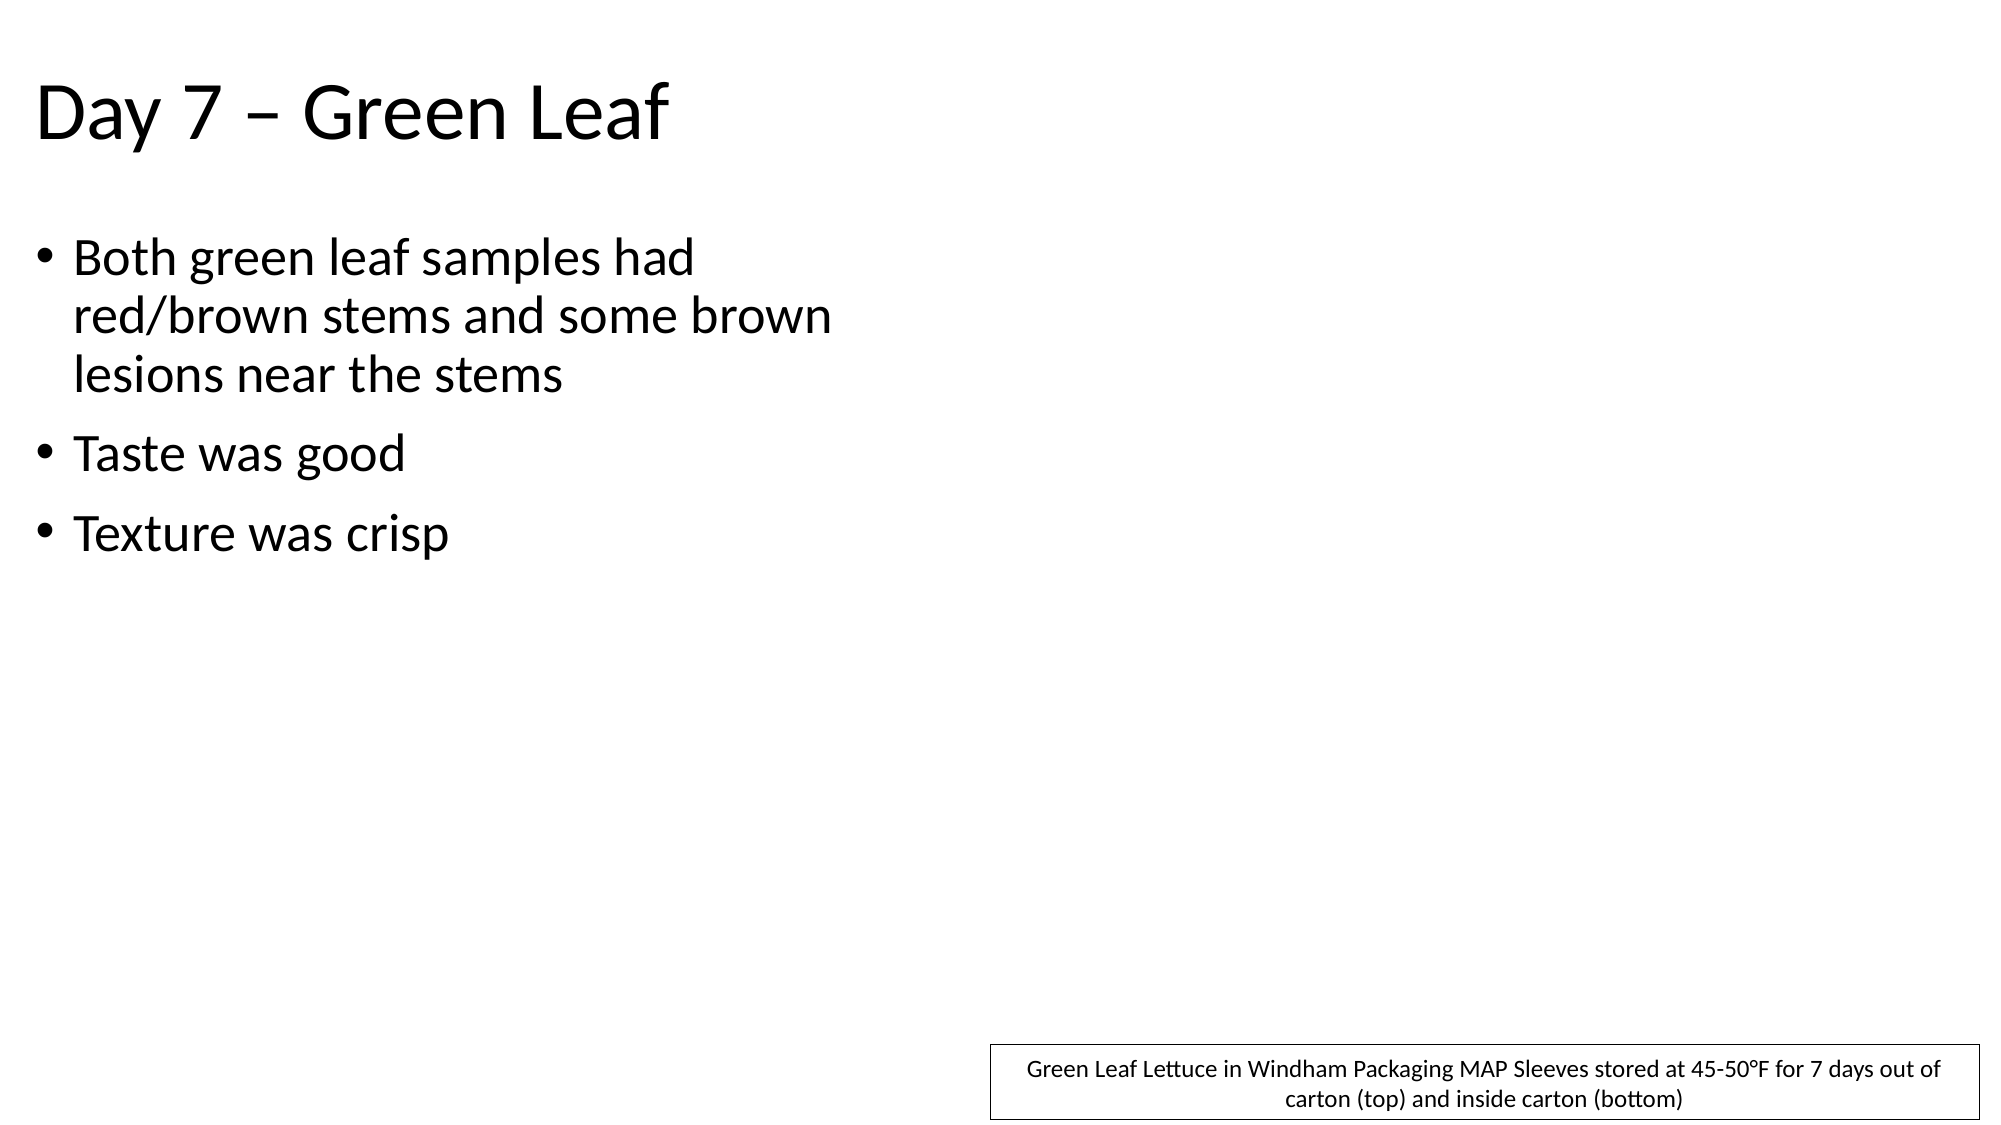

# Day 7 – Green Leaf
Both green leaf samples had red/brown stems and some brown lesions near the stems
Taste was good
Texture was crisp
Green Leaf Lettuce in Windham Packaging MAP Sleeves stored at 45-50°F for 7 days out of carton (top) and inside carton (bottom)